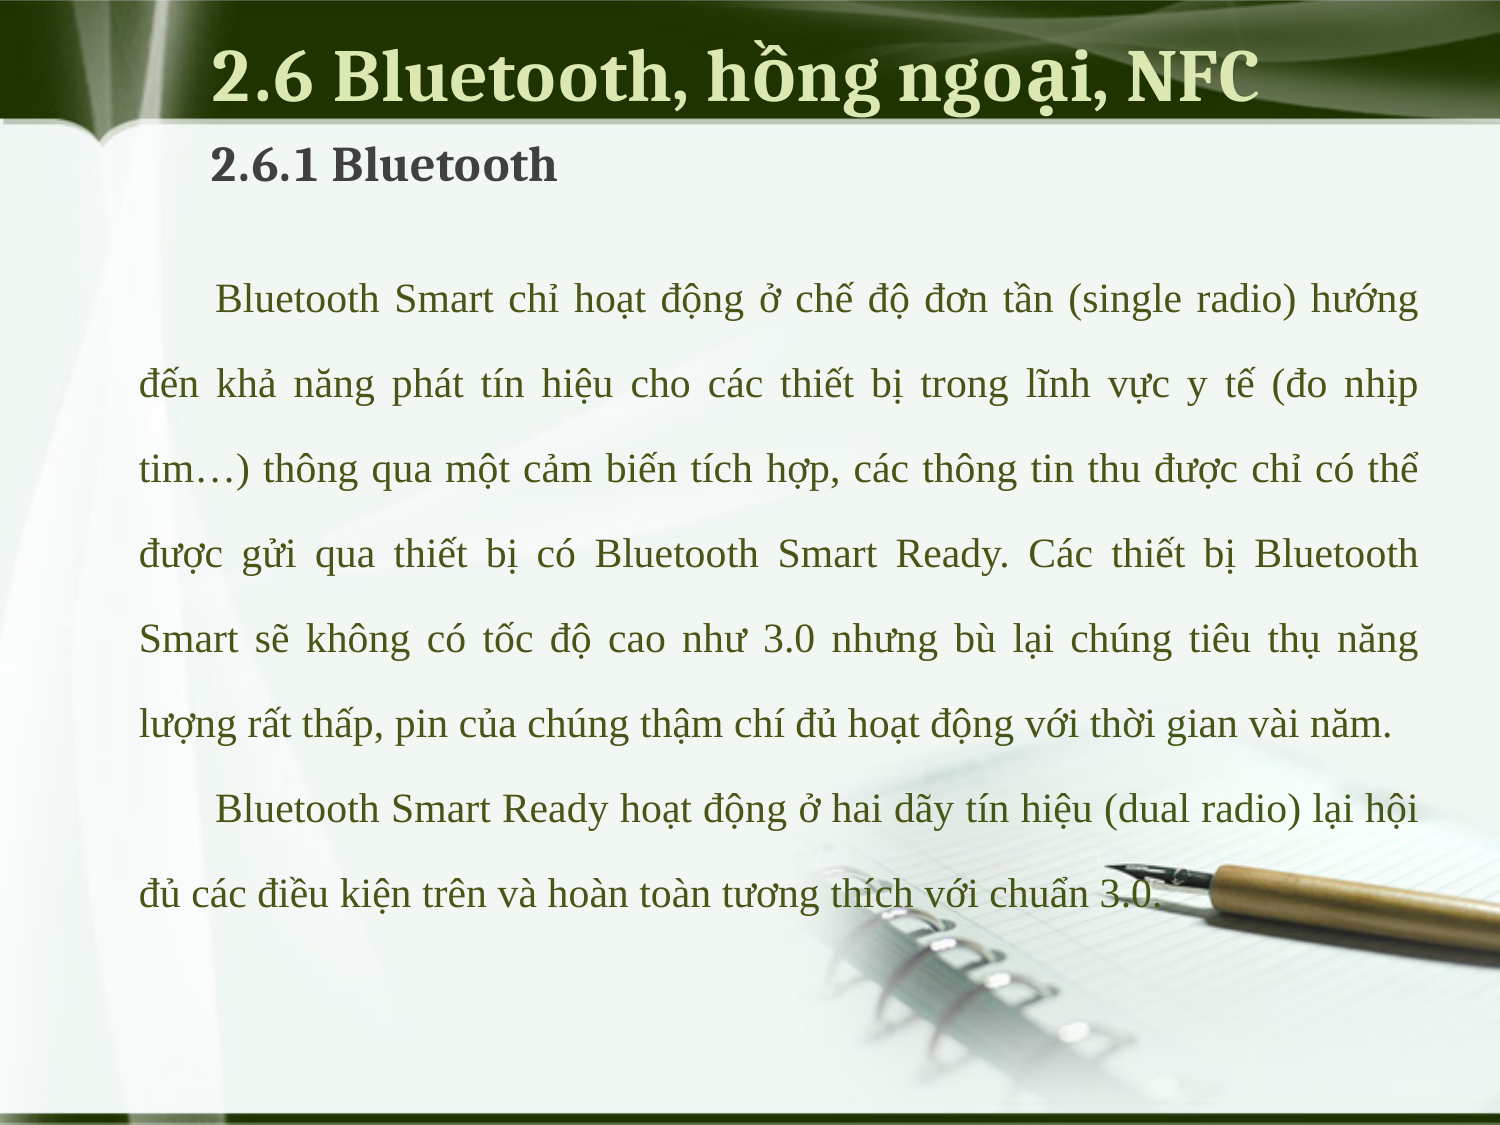

# 2.6 Bluetooth, hồng ngoại, NFC
2.6.1 Bluetooth
Bluetooth Smart chỉ hoạt động ở chế độ đơn tần (single radio) hướng đến khả năng phát tín hiệu cho các thiết bị trong lĩnh vực y tế (đo nhịp tim…) thông qua một cảm biến tích hợp, các thông tin thu được chỉ có thể được gửi qua thiết bị có Bluetooth Smart Ready. Các thiết bị Bluetooth Smart sẽ không có tốc độ cao như 3.0 nhưng bù lại chúng tiêu thụ năng lượng rất thấp, pin của chúng thậm chí đủ hoạt động với thời gian vài năm.
Bluetooth Smart Ready hoạt động ở hai dãy tín hiệu (dual radio) lại hội đủ các điều kiện trên và hoàn toàn tương thích với chuẩn 3.0.